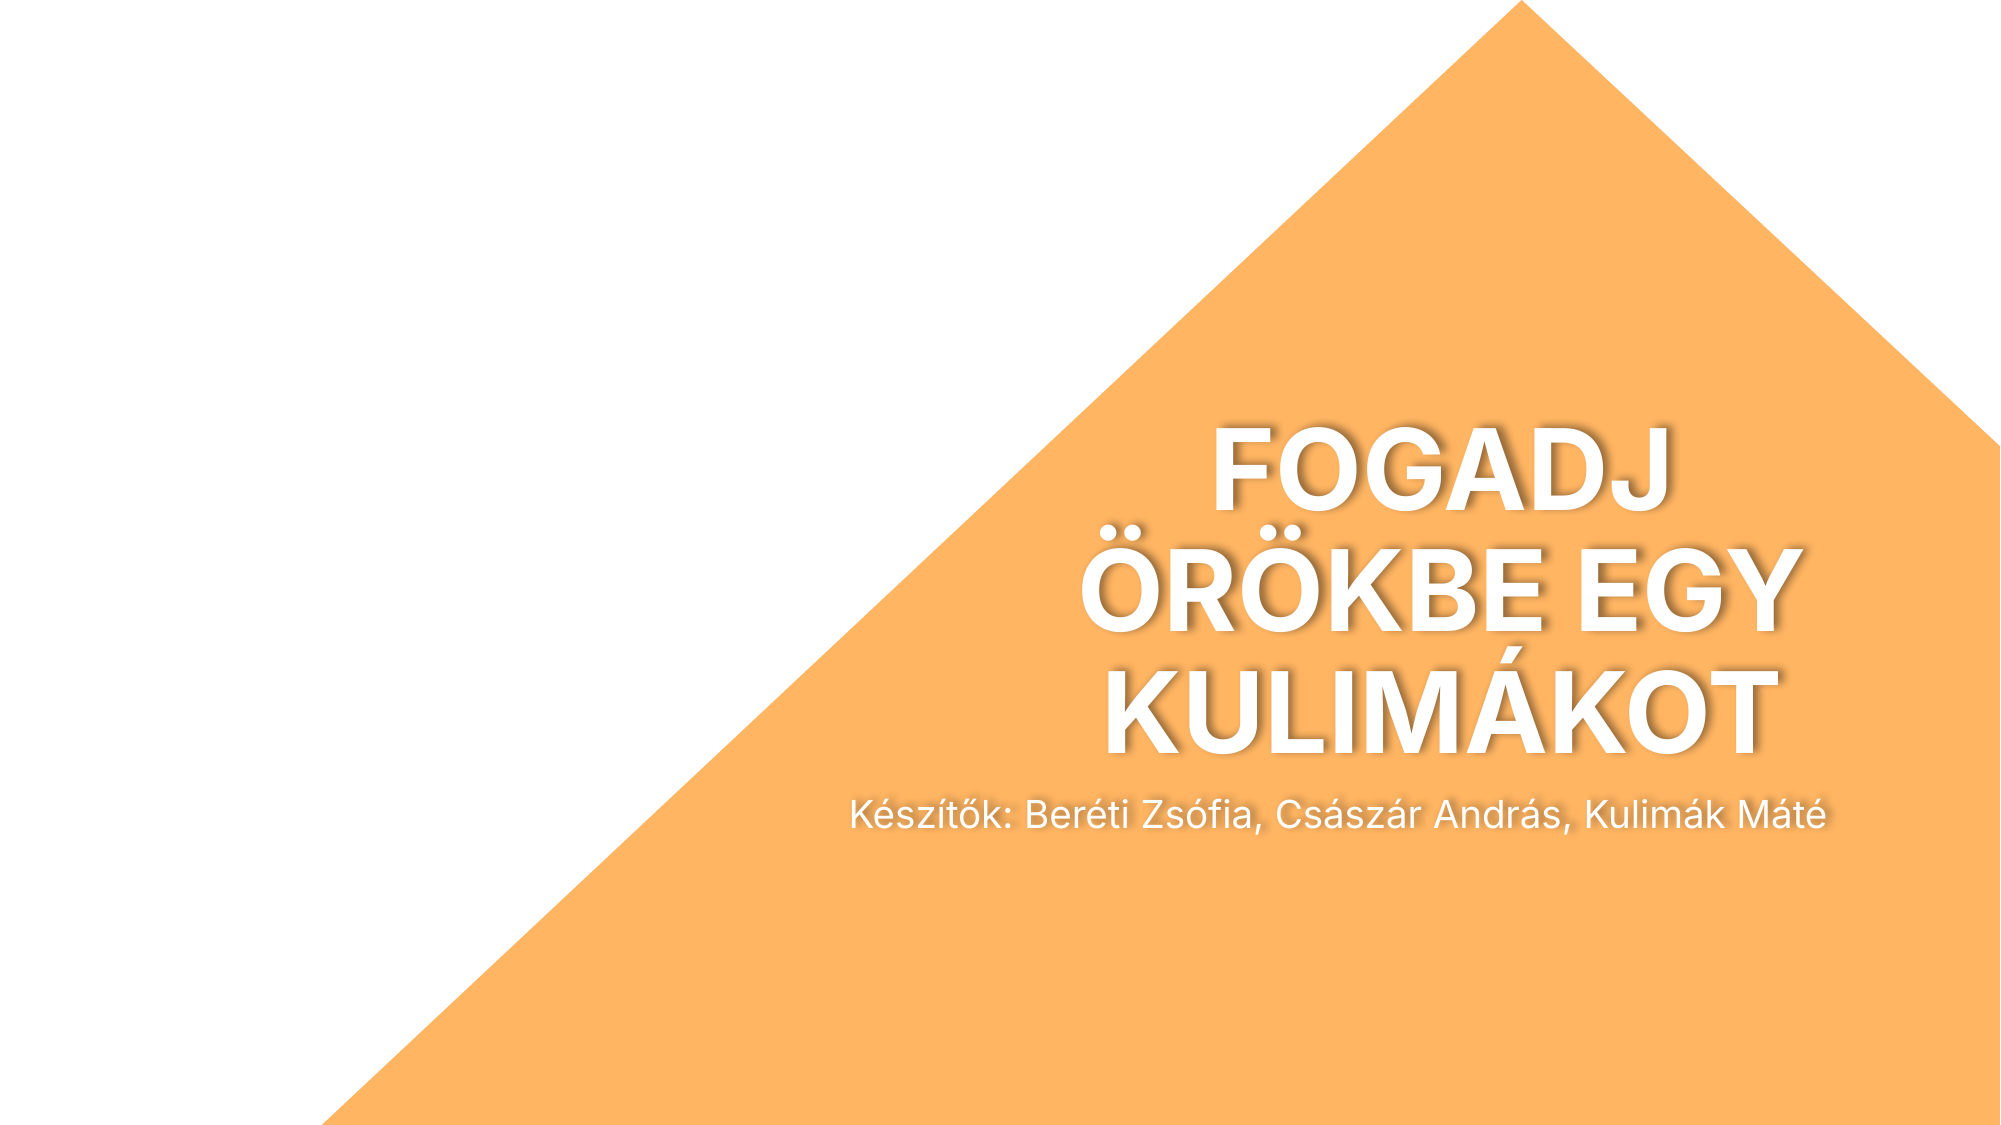

# Fogadj örökbe egy Kulimákot
Készítők: Beréti Zsófia, Császár András, Kulimák Máté